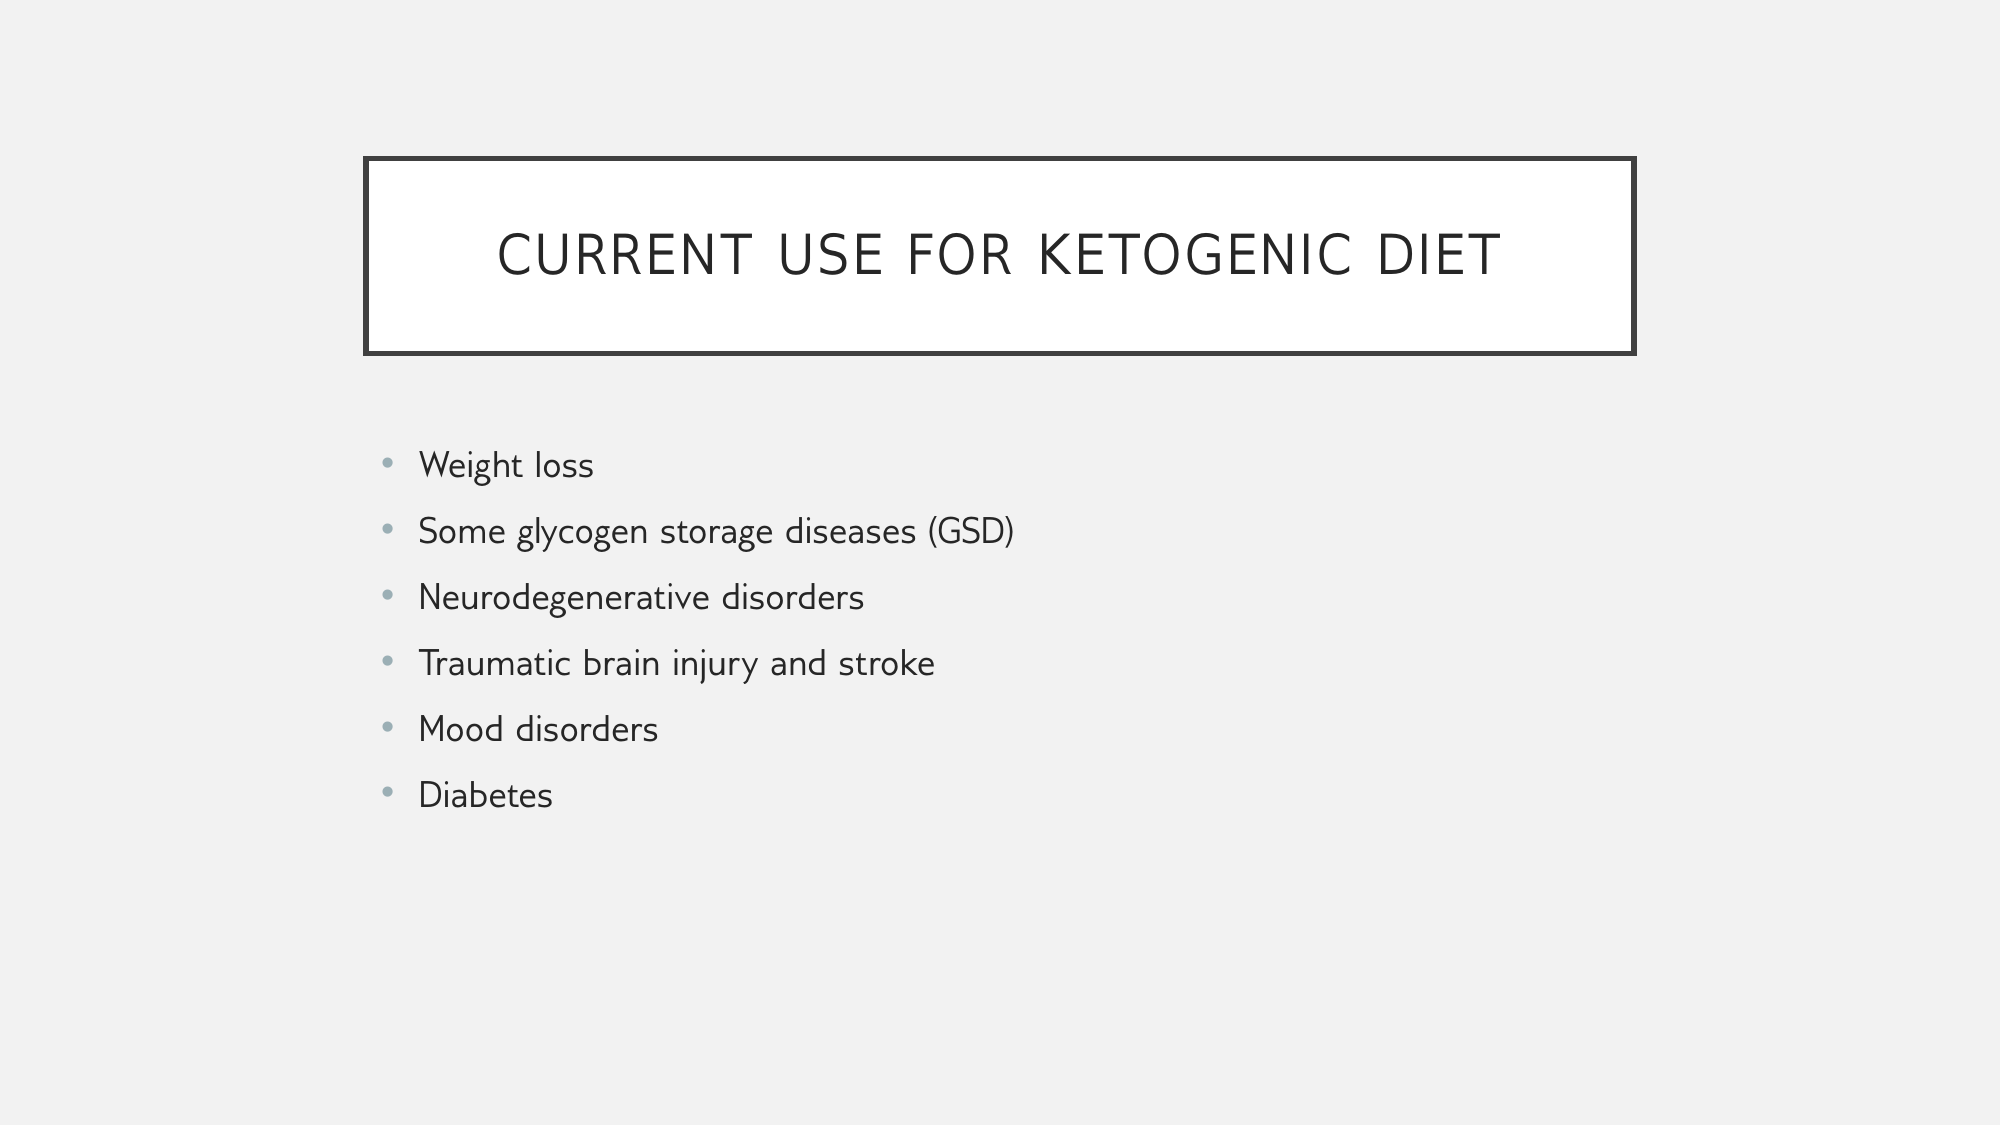

# Current use for ketogenic diet
Weight loss
Some glycogen storage diseases (GSD)
Neurodegenerative disorders
Traumatic brain injury and stroke
Mood disorders
Diabetes